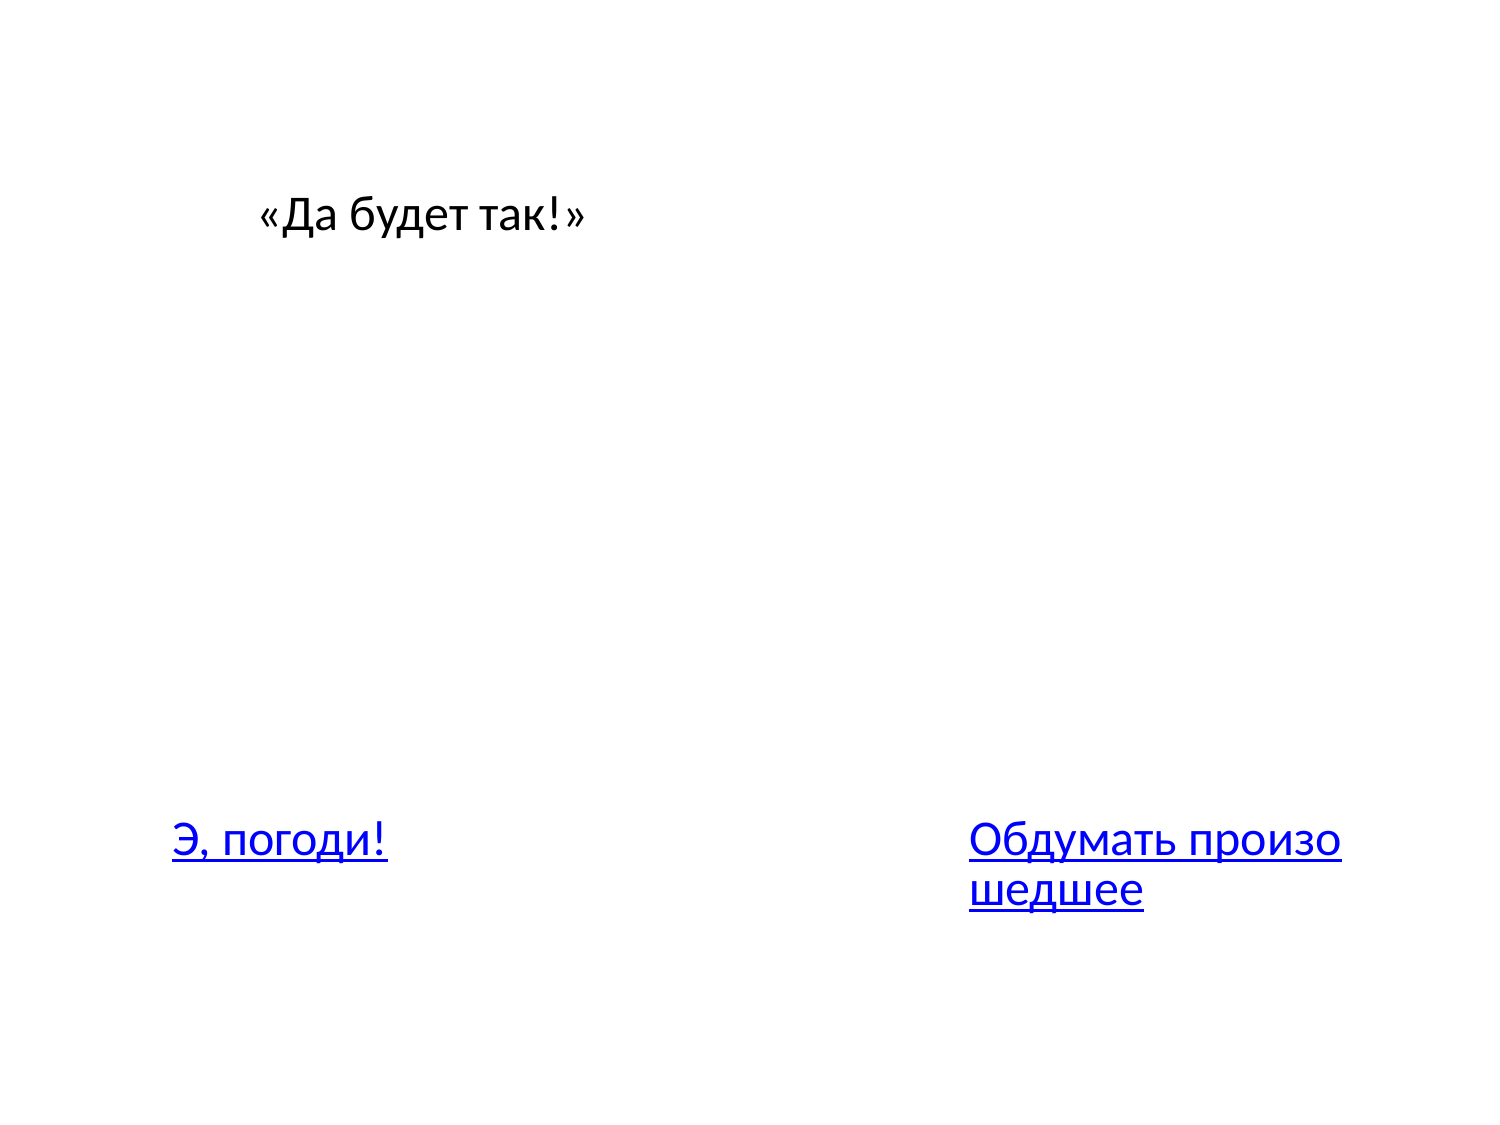

«Да будет так!»
Э, погоди!
Обдумать произошедшее